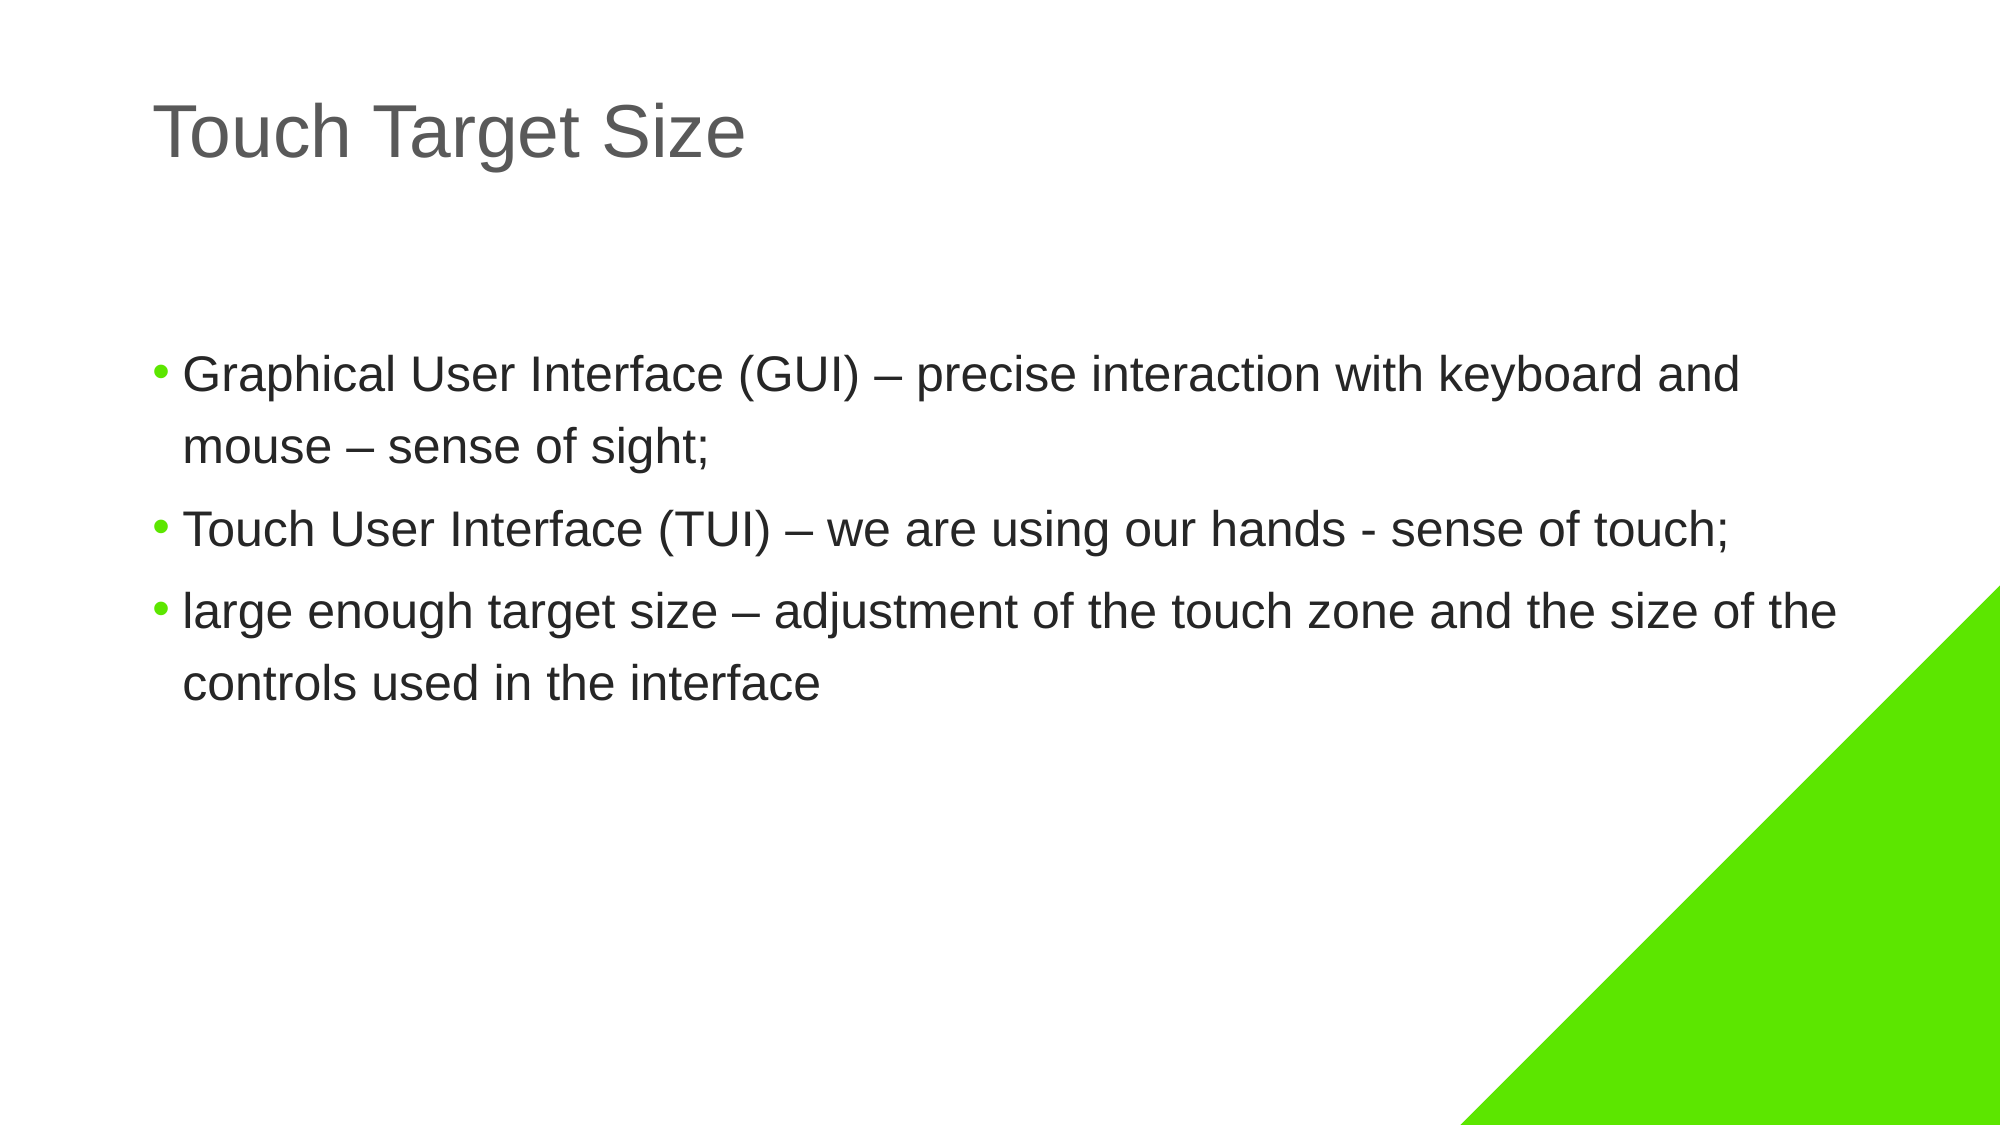

# Touch Target Size
Graphical User Interface (GUI) – precise interaction with keyboard and mouse – sense of sight;
Touch User Interface (TUI) – we are using our hands - sense of touch;
large enough target size – adjustment of the touch zone and the size of the controls used in the interface